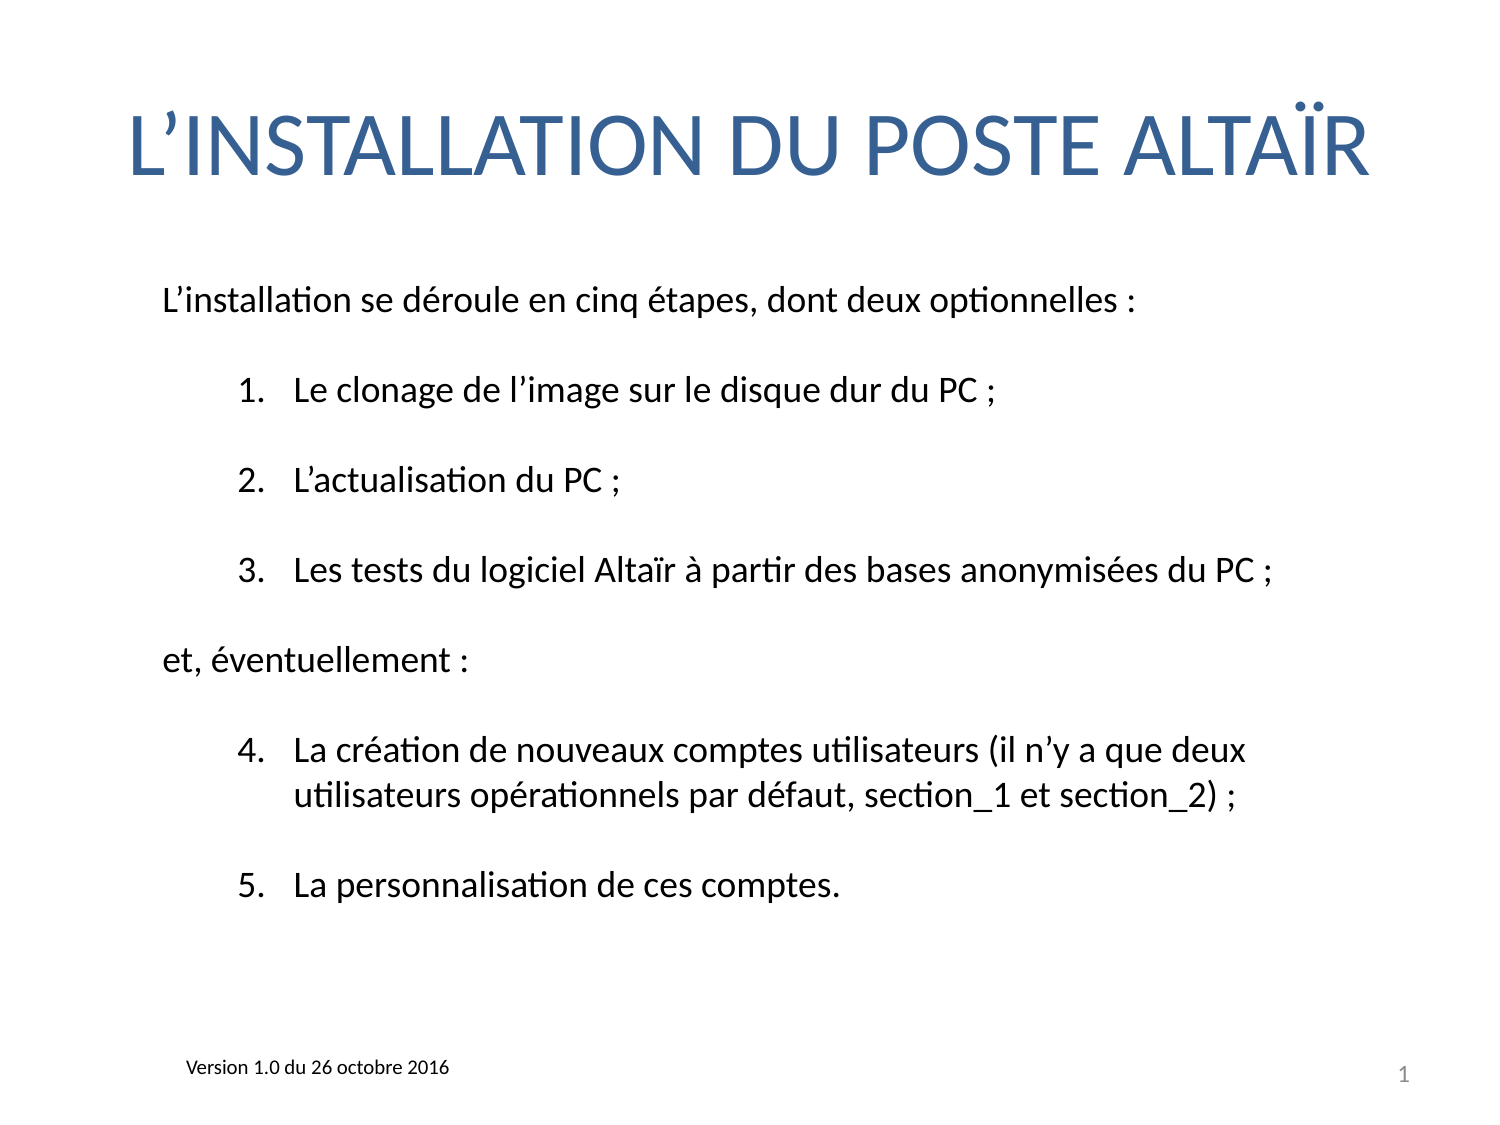

# L’INSTALLATION DU POSTE ALTAÏR
L’installation se déroule en cinq étapes, dont deux optionnelles :

Le clonage de l’image sur le disque dur du PC ;

L’actualisation du PC ;

Les tests du logiciel Altaïr à partir des bases anonymisées du PC ;

et, éventuellement :

La création de nouveaux comptes utilisateurs (il n’y a que deux utilisateurs opérationnels par défaut, section_1 et section_2) ;

La personnalisation de ces comptes.
1
Version 1.0 du 26 octobre 2016